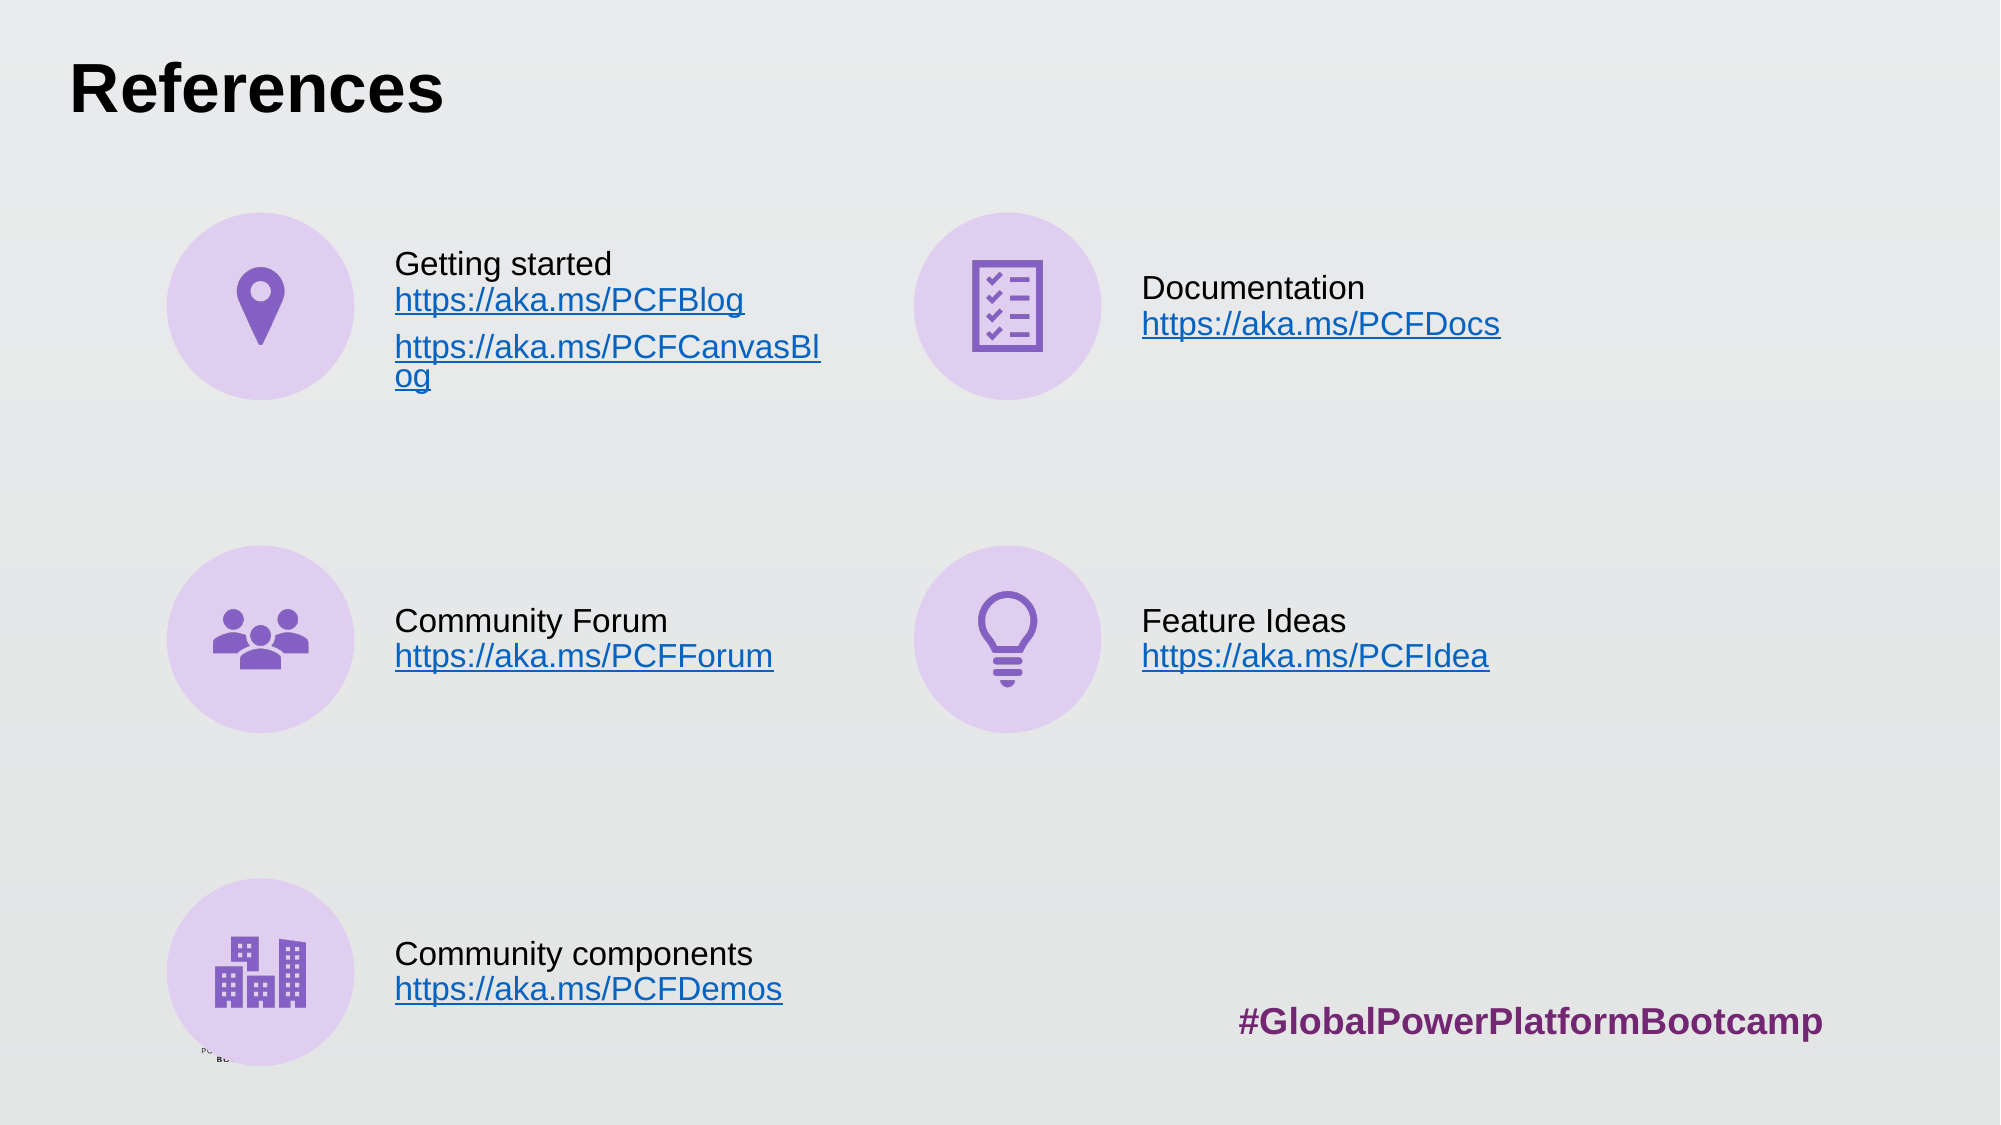

References
Getting started   https://aka.ms/PCFBlog
https://aka.ms/PCFCanvasBlog
Documentation https://aka.ms/PCFDocs
Community Forum  https://aka.ms/PCFForum
Feature Ideas https://aka.ms/PCFIdea
Community components  https://aka.ms/PCFDemos